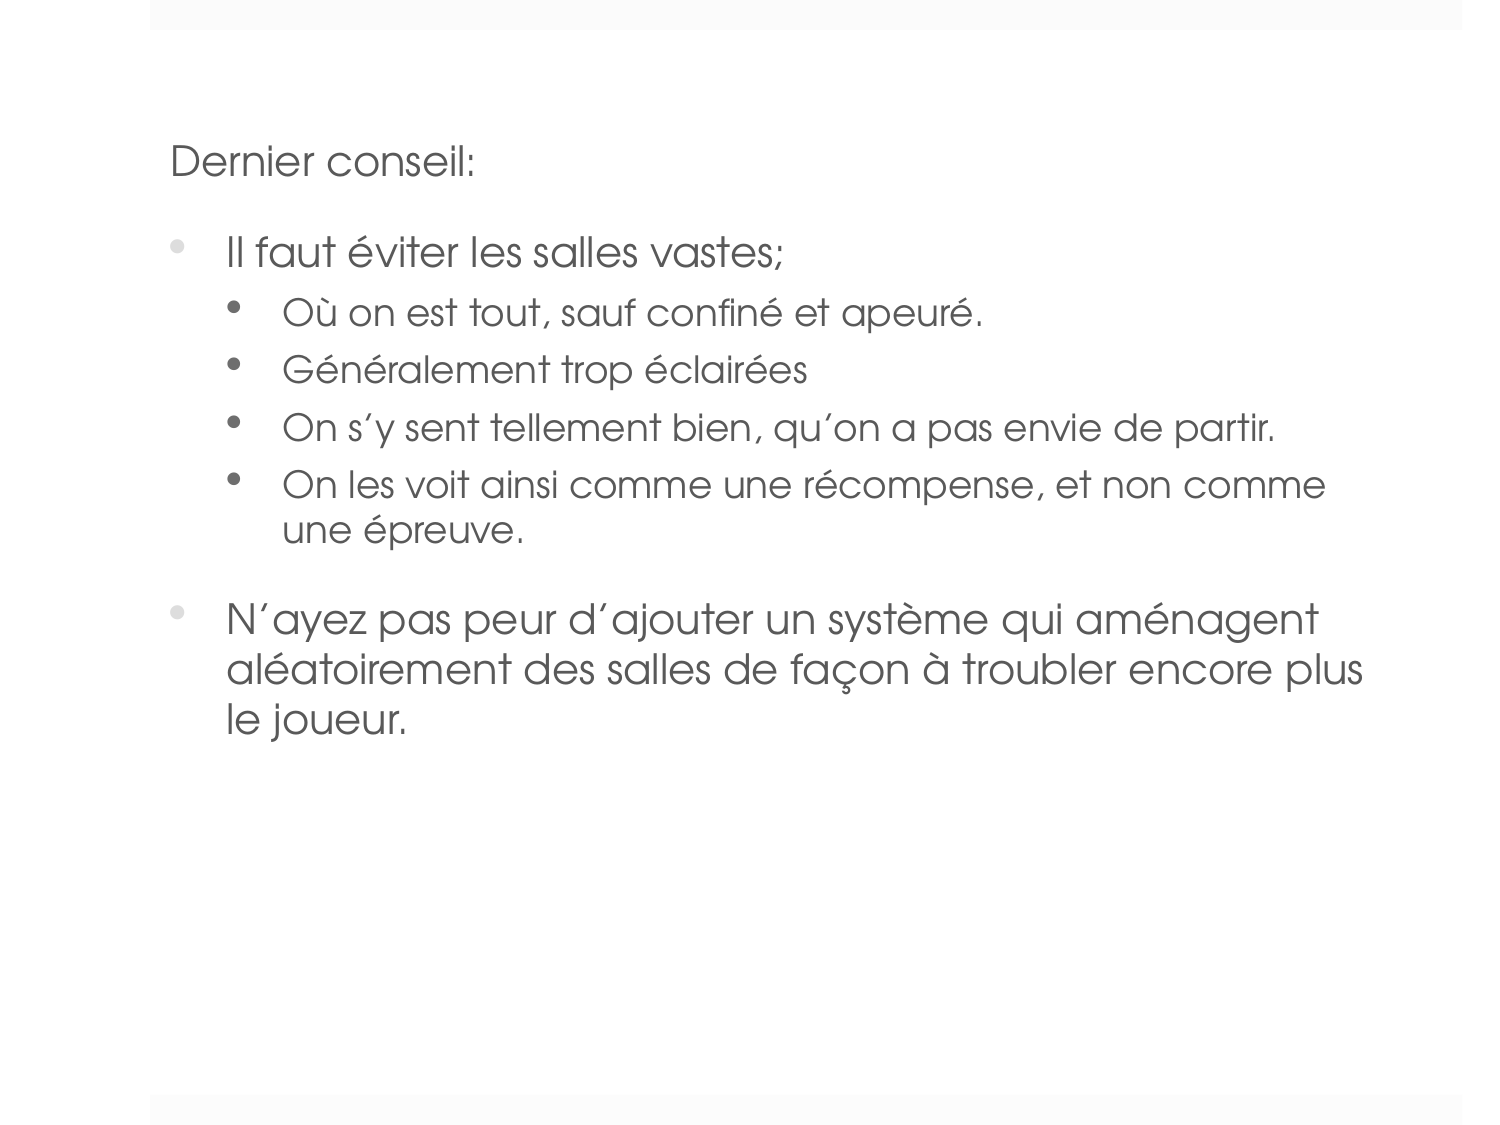

Dernier conseil:
Il faut éviter les salles vastes;
Où on est tout, sauf confiné et apeuré.
Généralement trop éclairées
On s’y sent tellement bien, qu’on a pas envie de partir.
On les voit ainsi comme une récompense, et non comme une épreuve.
N’ayez pas peur d’ajouter un système qui aménagent aléatoirement des salles de façon à troubler encore plus le joueur.